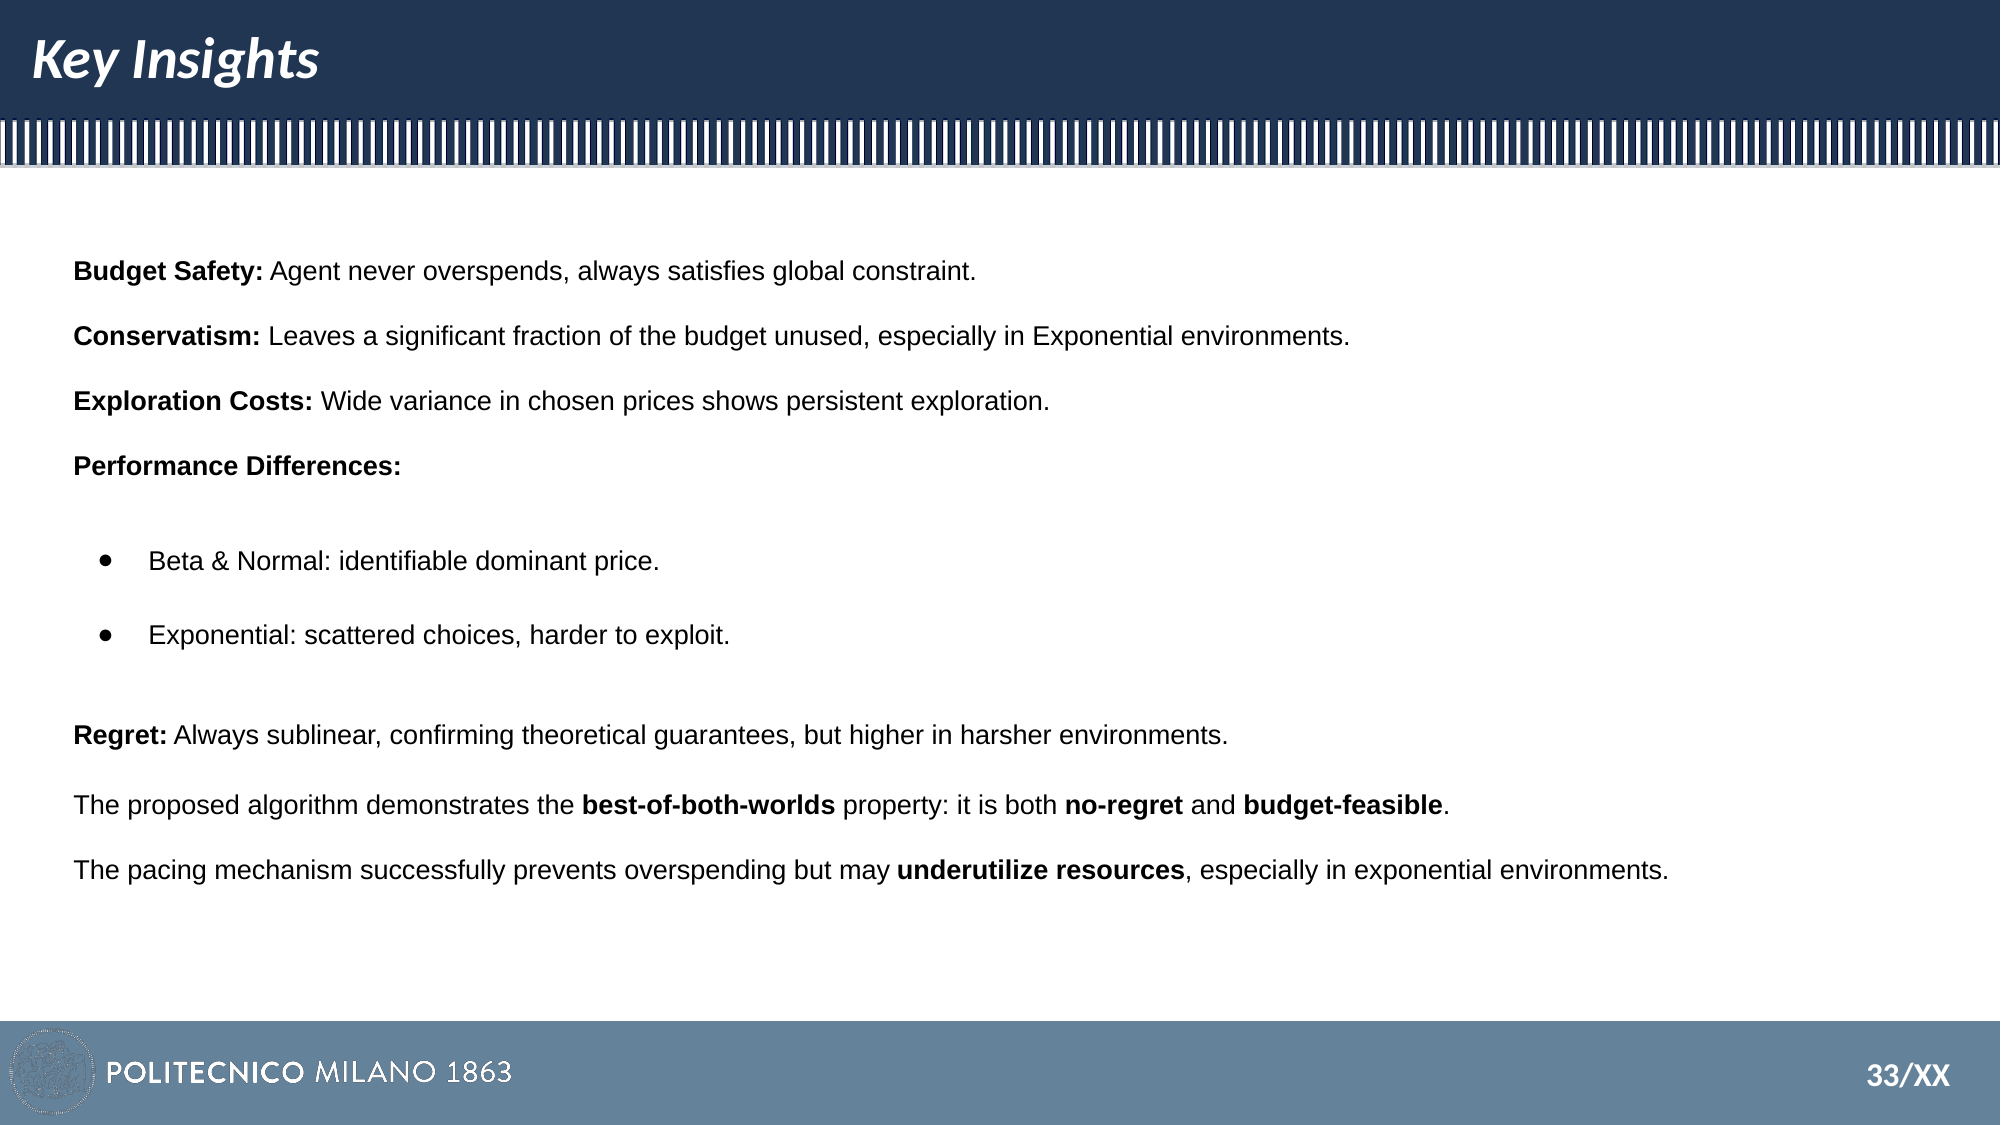

# Key Insights
Budget Safety: Agent never overspends, always satisfies global constraint.
Conservatism: Leaves a significant fraction of the budget unused, especially in Exponential environments.
Exploration Costs: Wide variance in chosen prices shows persistent exploration.
Performance Differences:
Beta & Normal: identifiable dominant price.
Exponential: scattered choices, harder to exploit.
Regret: Always sublinear, confirming theoretical guarantees, but higher in harsher environments.

The proposed algorithm demonstrates the best-of-both-worlds property: it is both no-regret and budget-feasible.
The pacing mechanism successfully prevents overspending but may underutilize resources, especially in exponential environments.
33/XX